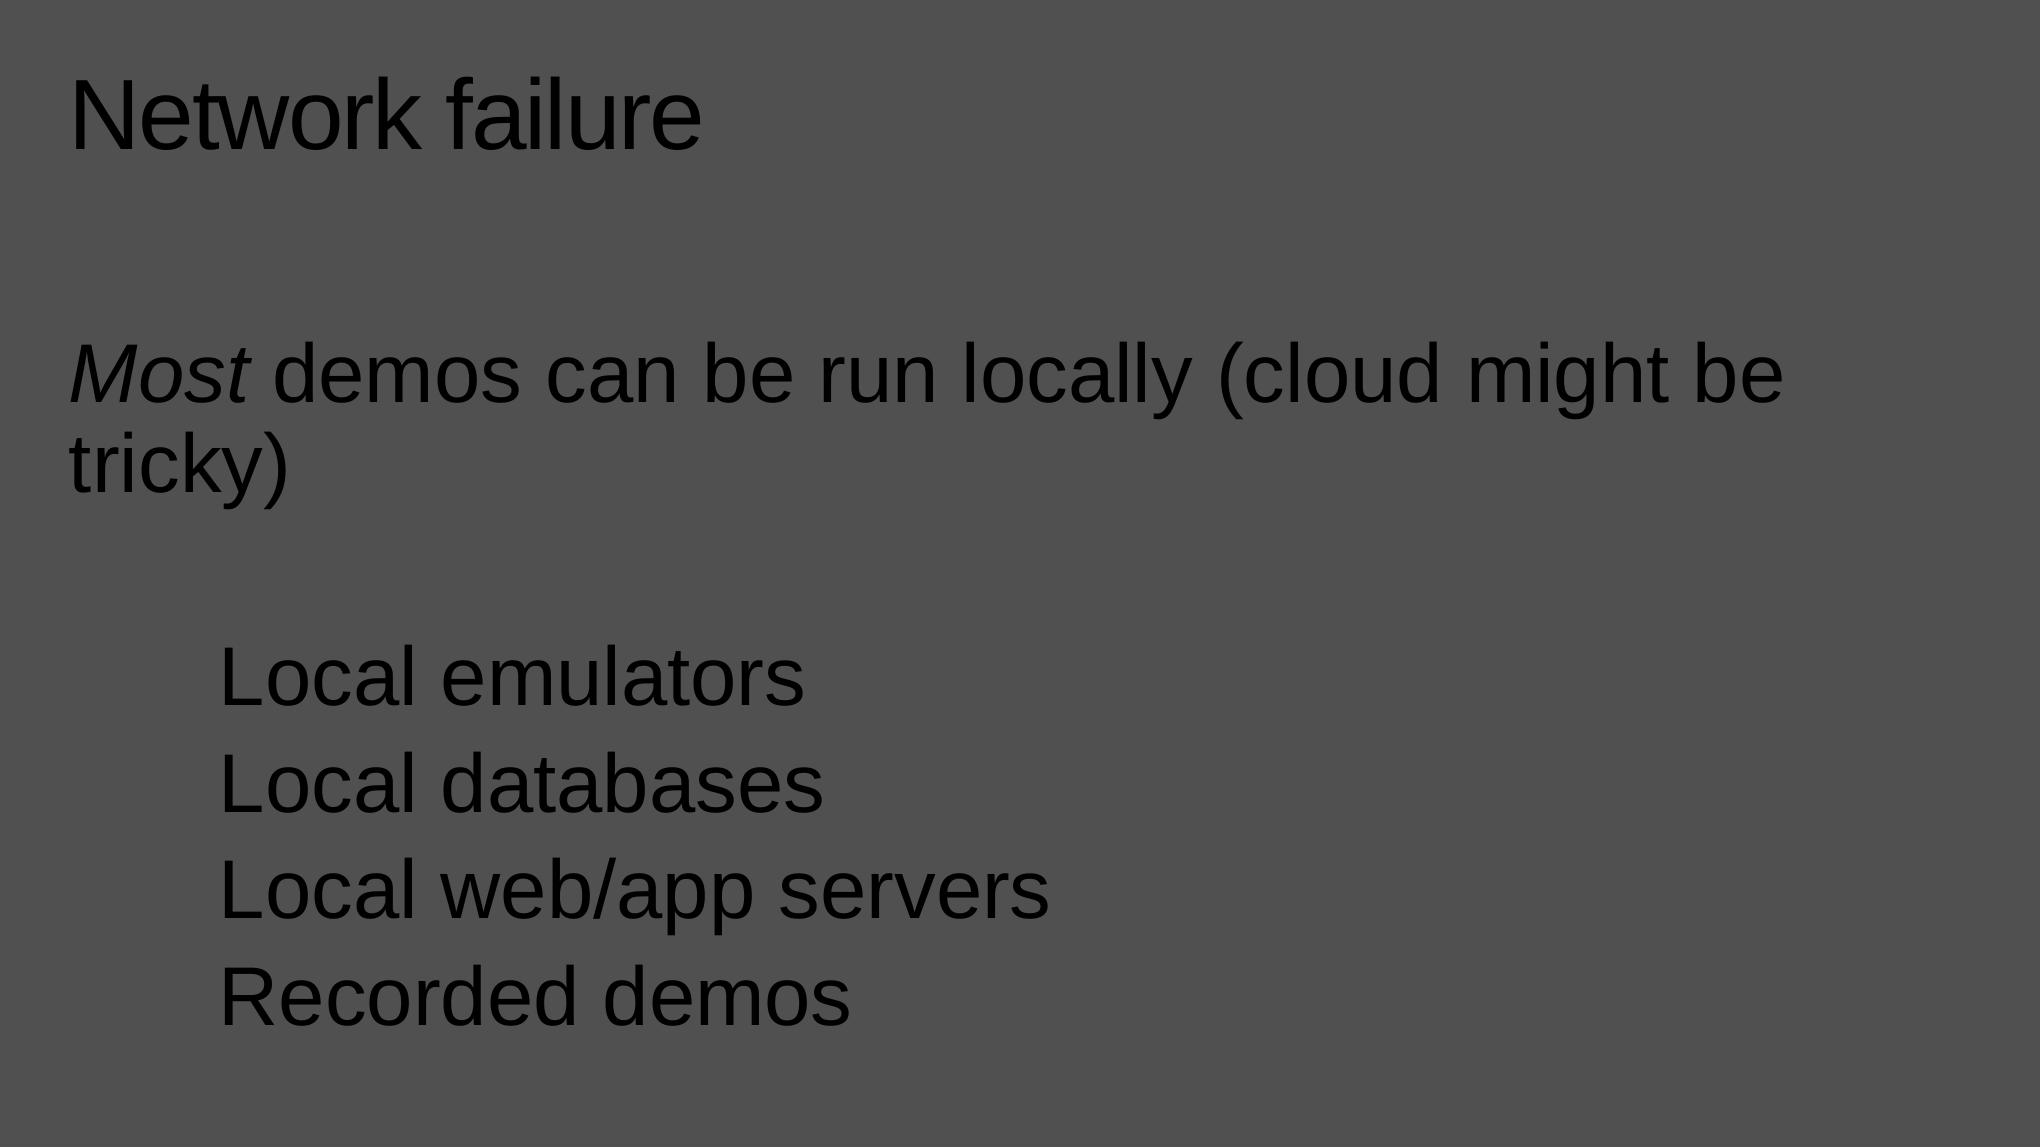

# Network failure

Most demos can be run locally (cloud might be tricky)

	Local emulators
	Local databases
	Local web/app servers
	Recorded demos